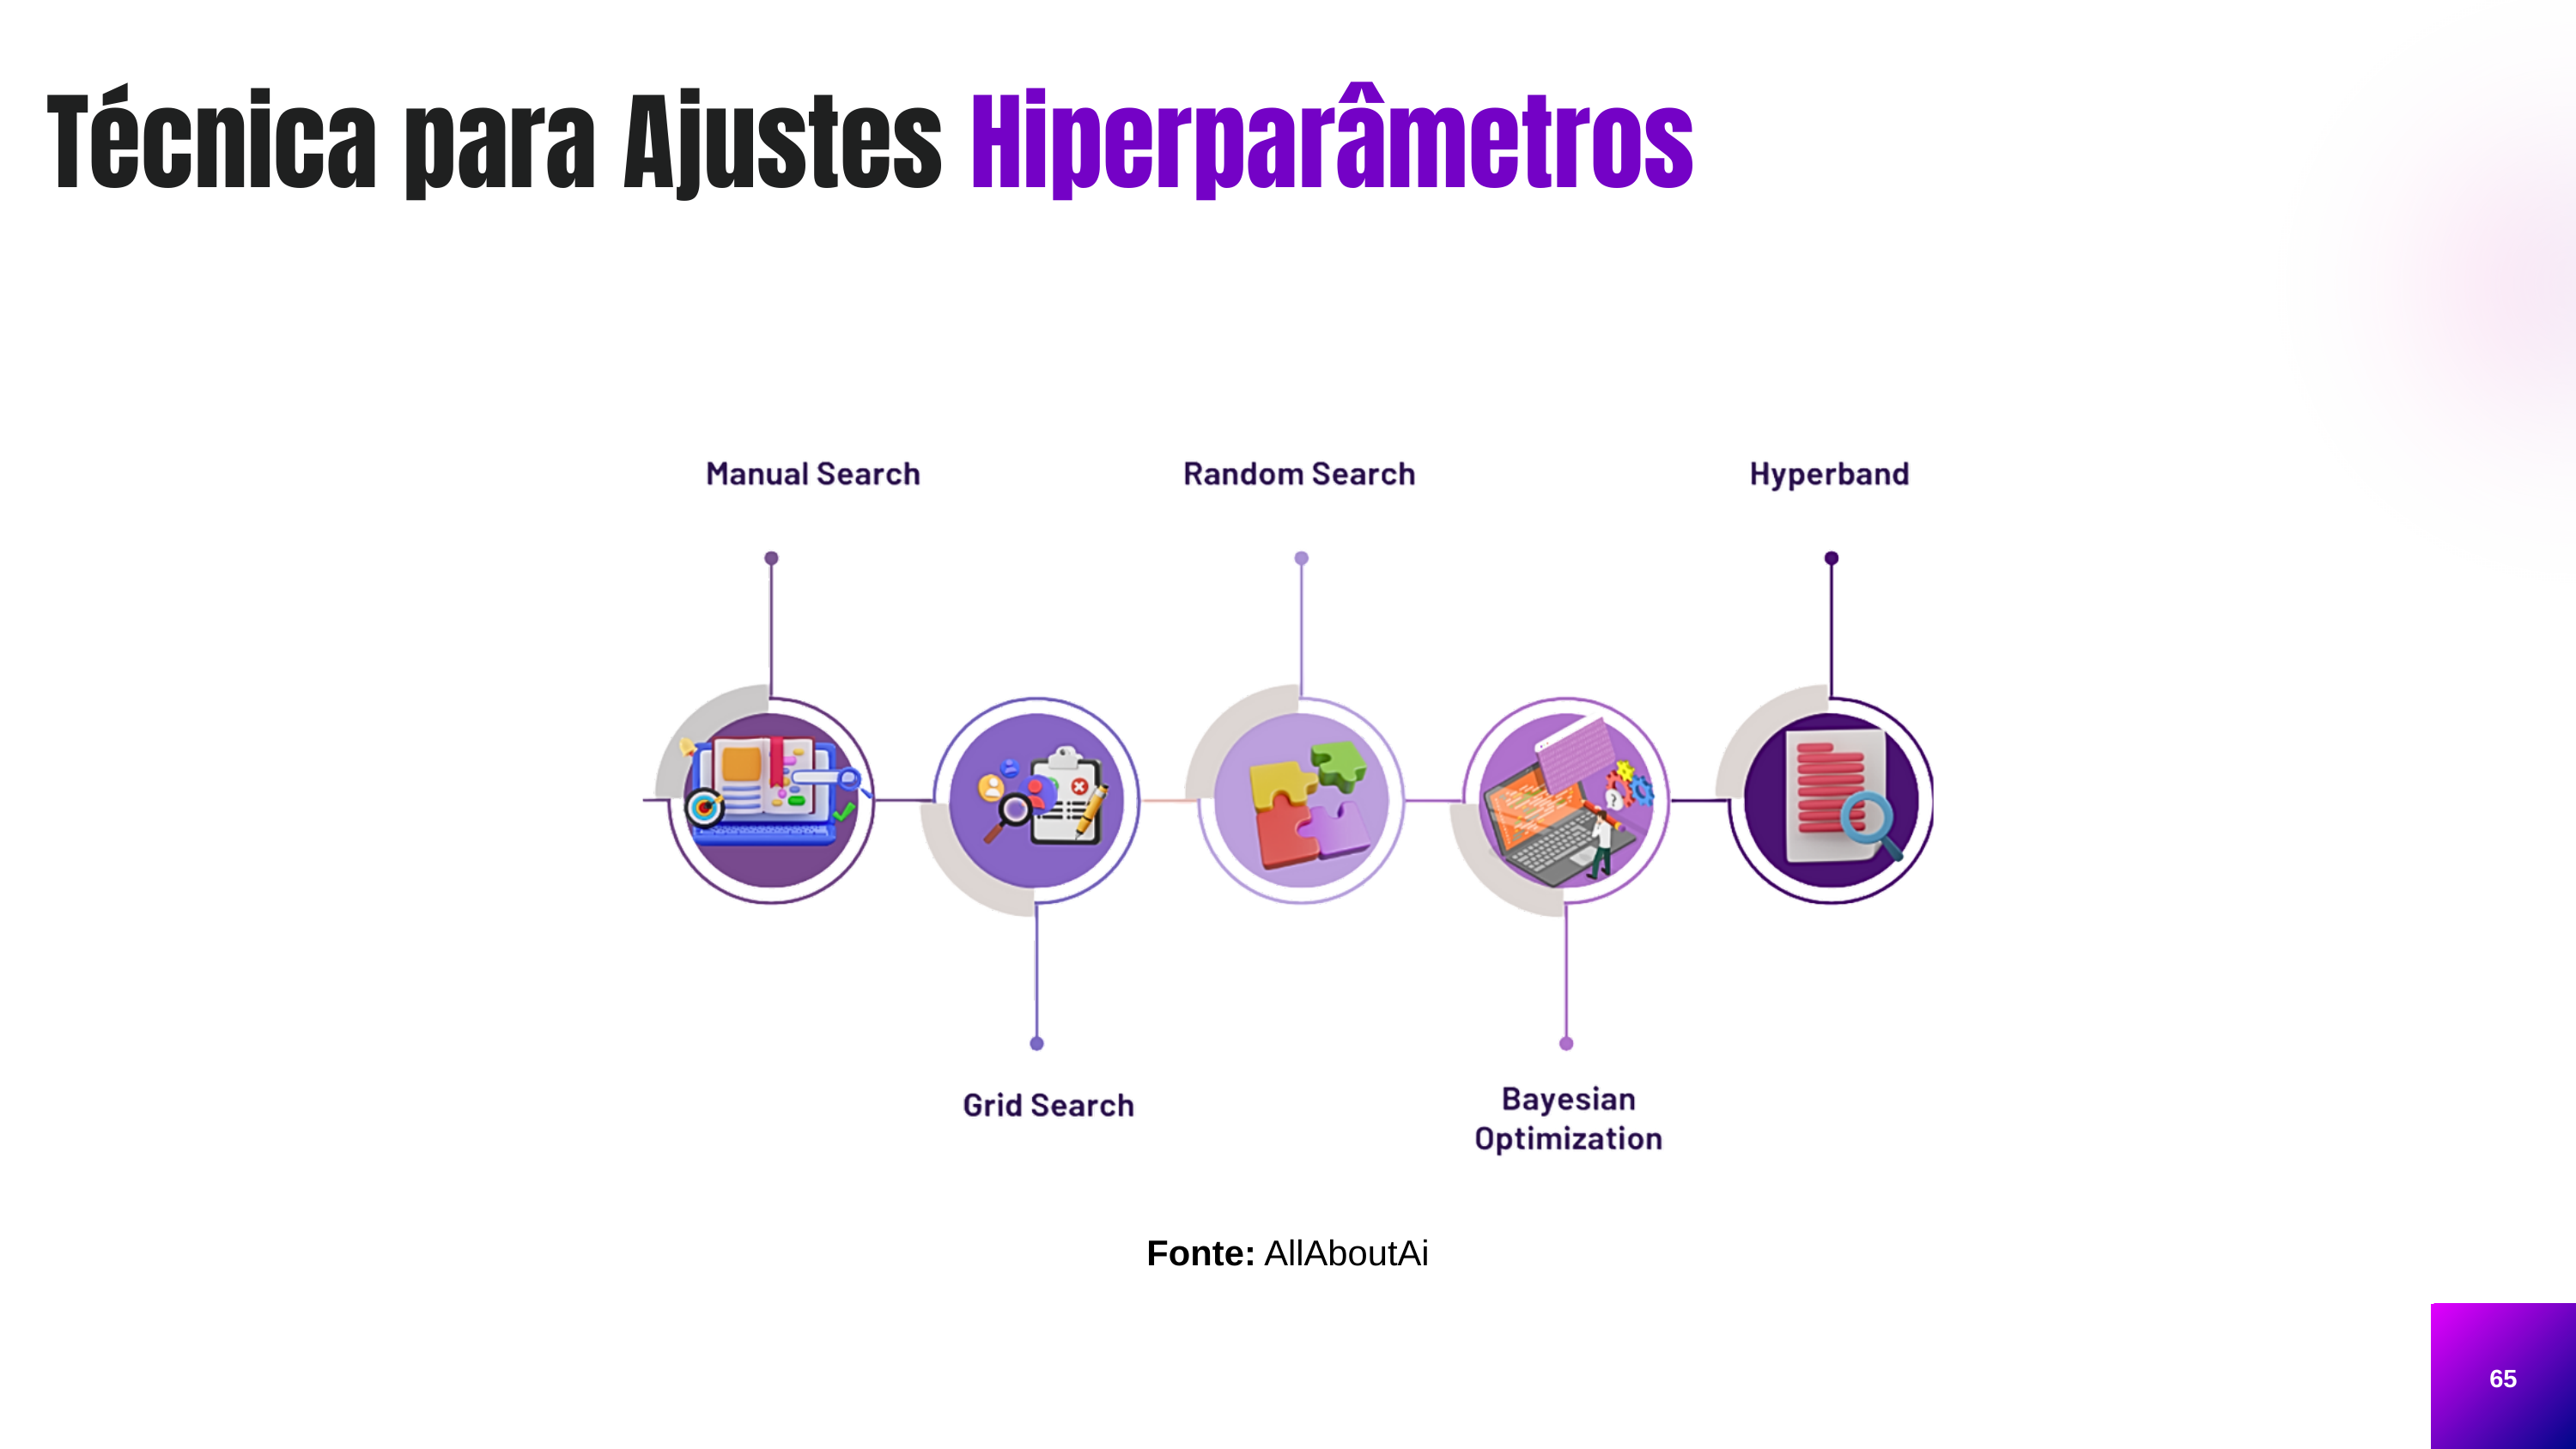

Técnica para Ajustes Hiperparâmetros

Fonte: AllAboutAi

65